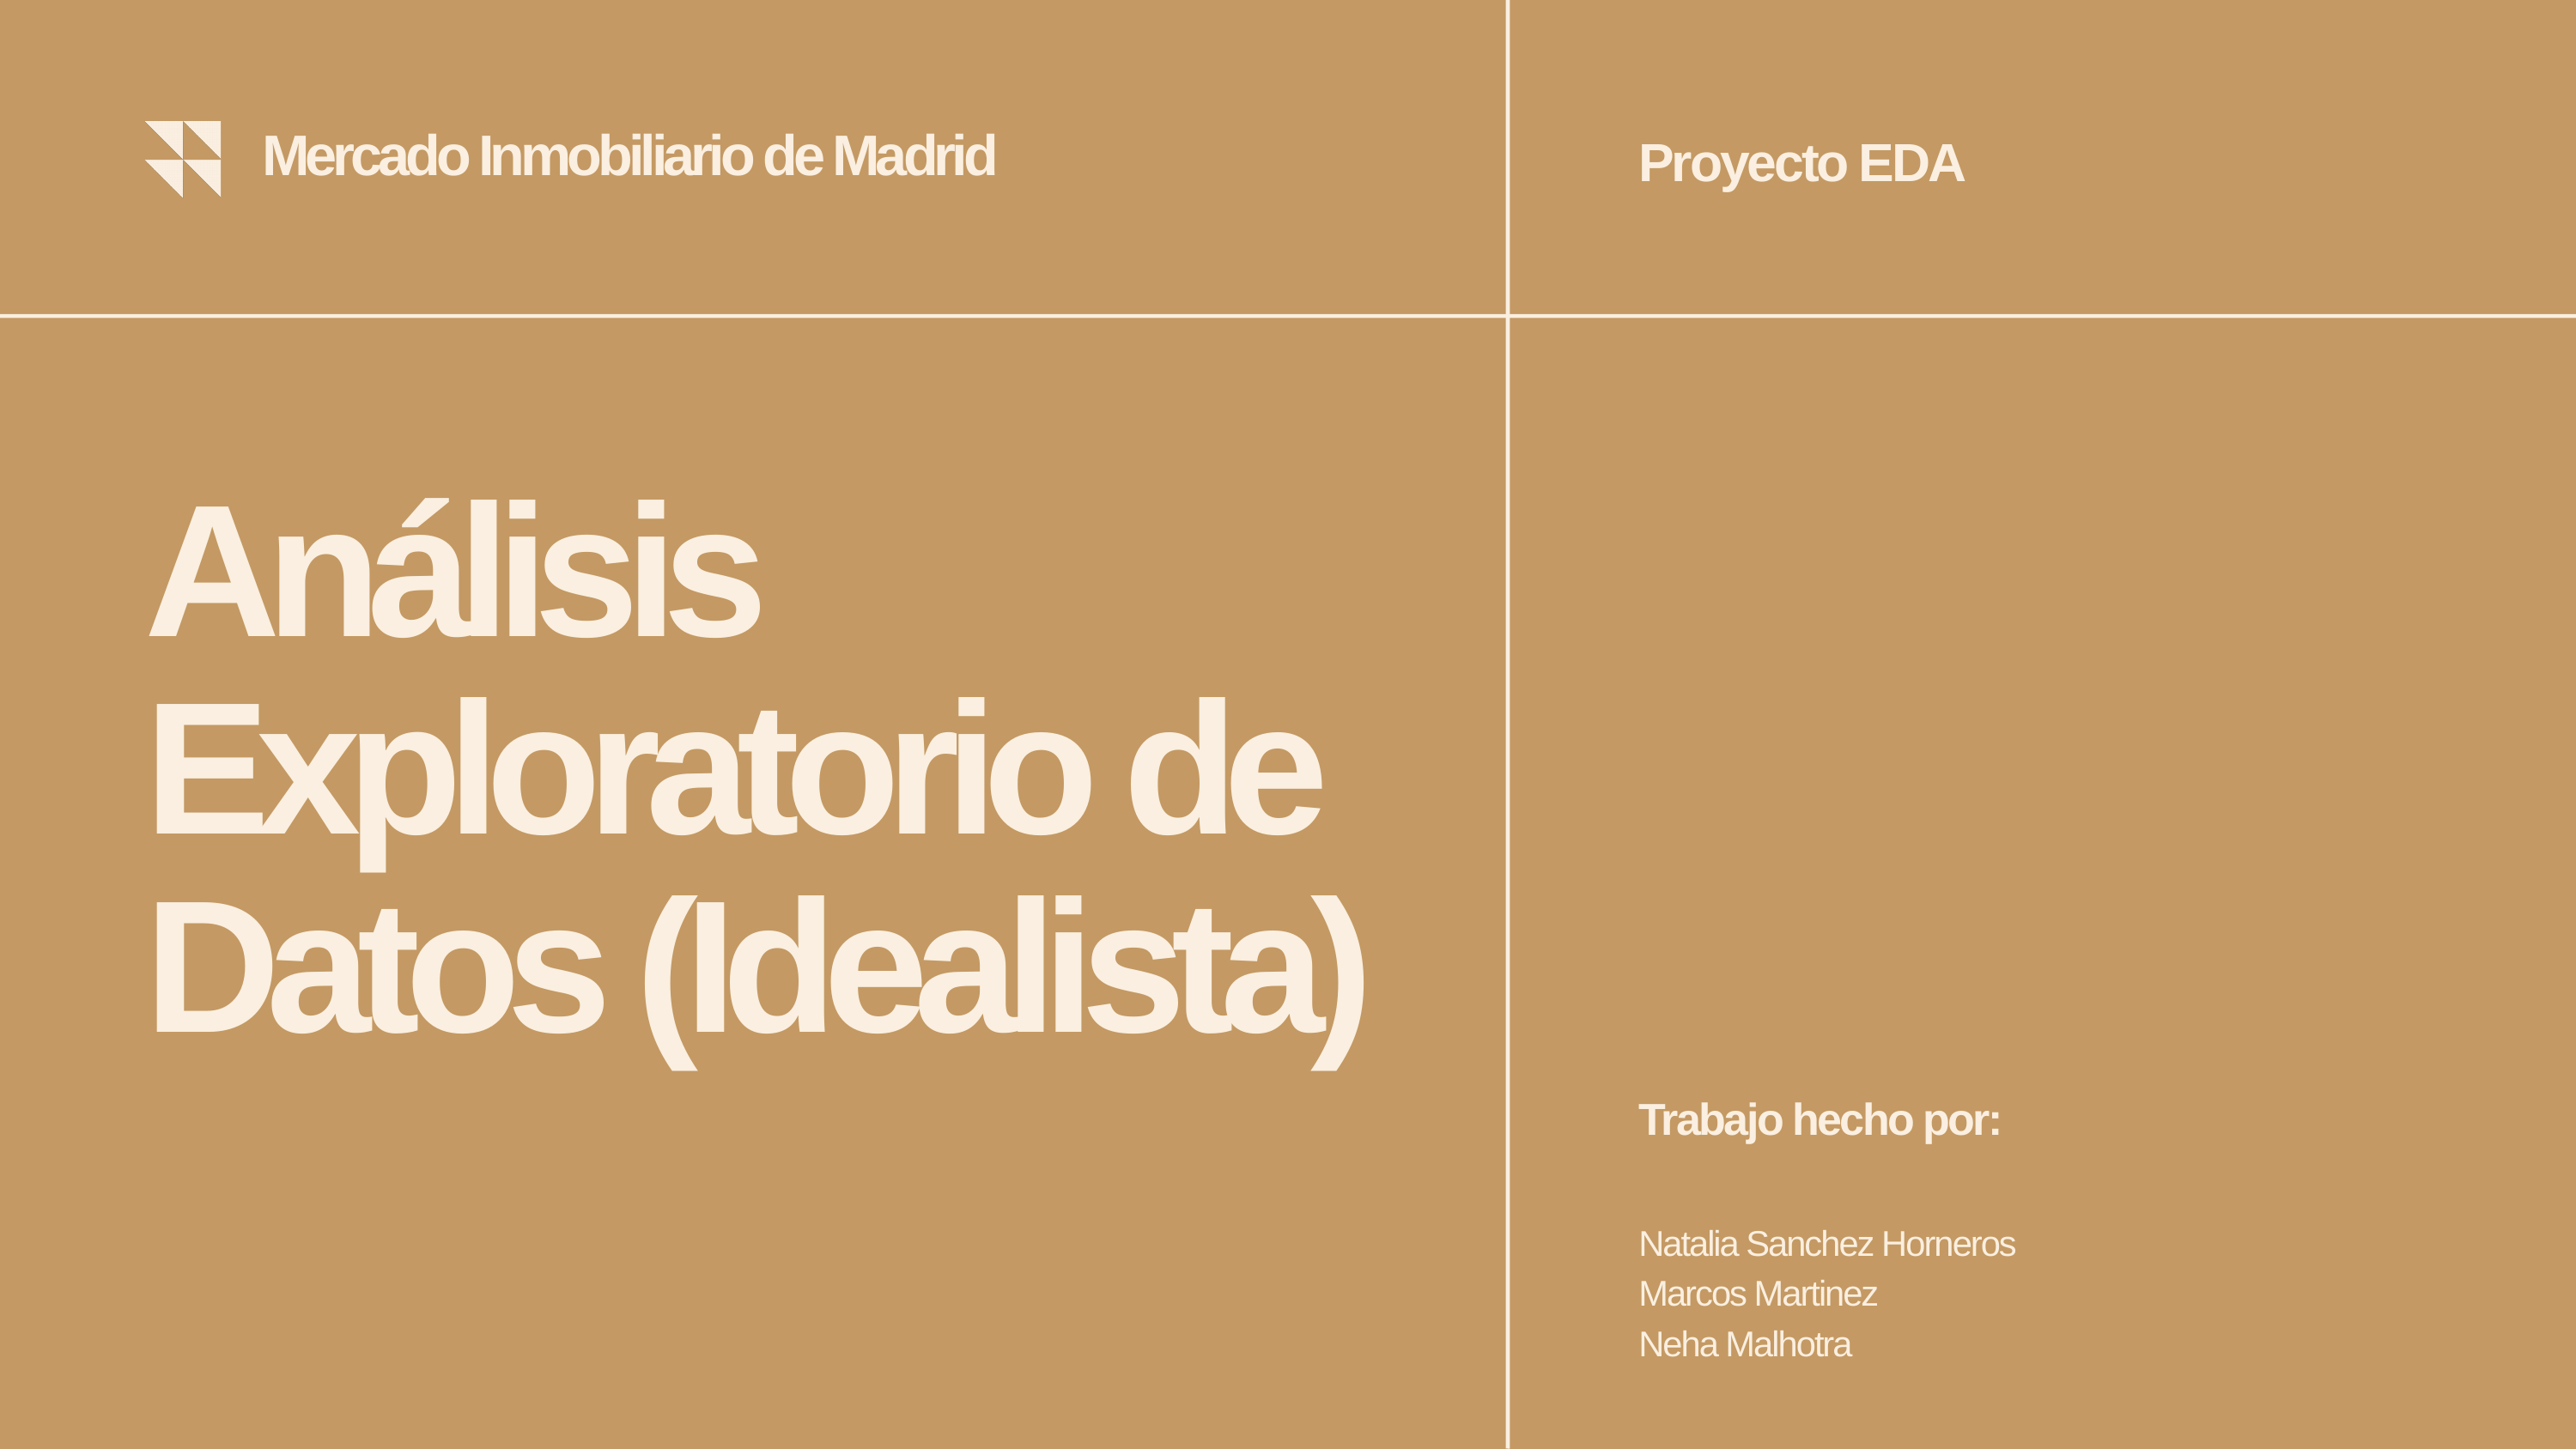

Mercado Inmobiliario de Madrid
Proyecto EDA

Análisis Exploratorio de Datos (Idealista)
Trabajo hecho por:
Natalia Sanchez Horneros
Marcos Martinez
Neha Malhotra